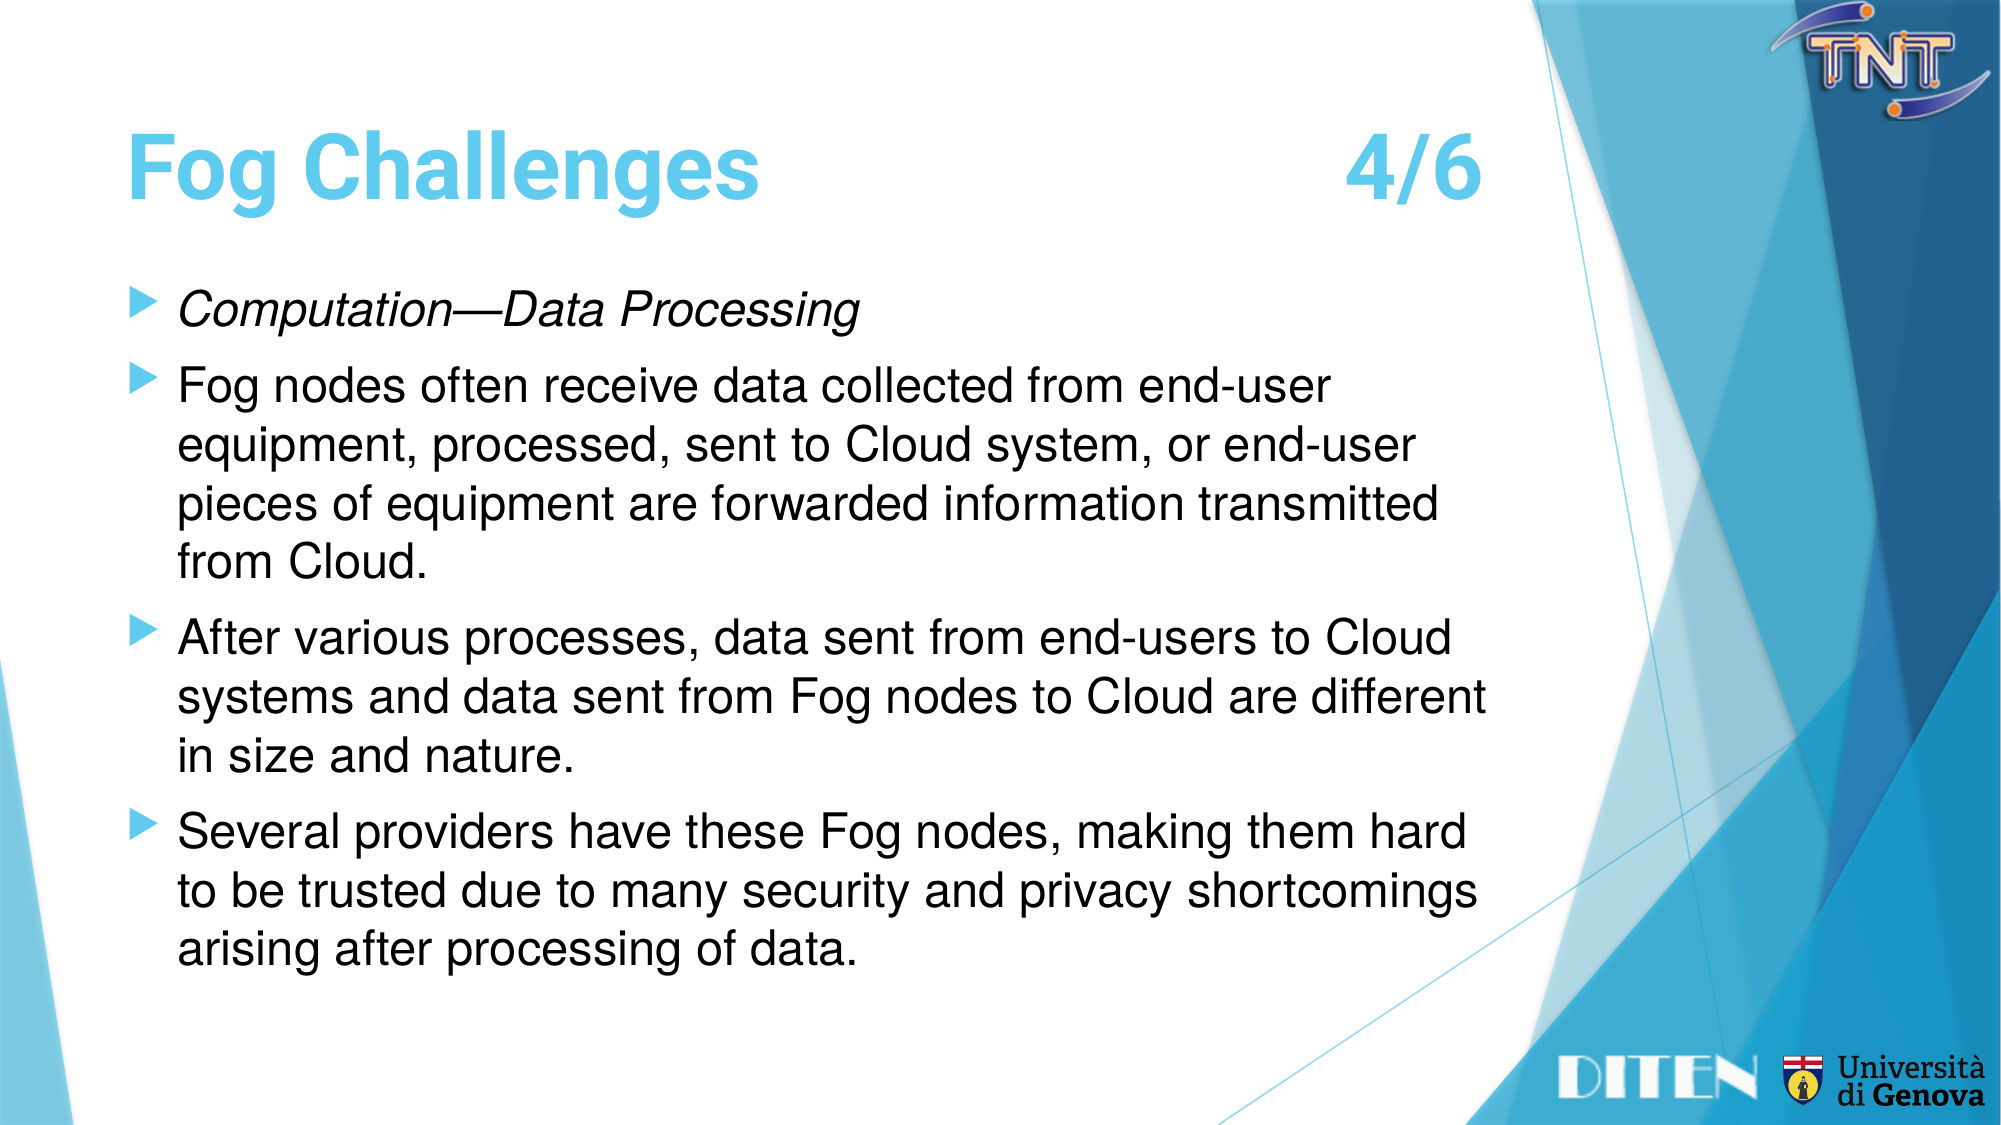

# Fog Challenges	4/6
Computation—Data Processing
Fog nodes often receive data collected from end-user equipment, processed, sent to Cloud system, or end-user pieces of equipment are forwarded information transmitted from Cloud.
After various processes, data sent from end-users to Cloud systems and data sent from Fog nodes to Cloud are different in size and nature.
Several providers have these Fog nodes, making them hard to be trusted due to many security and privacy shortcomings arising after processing of data.